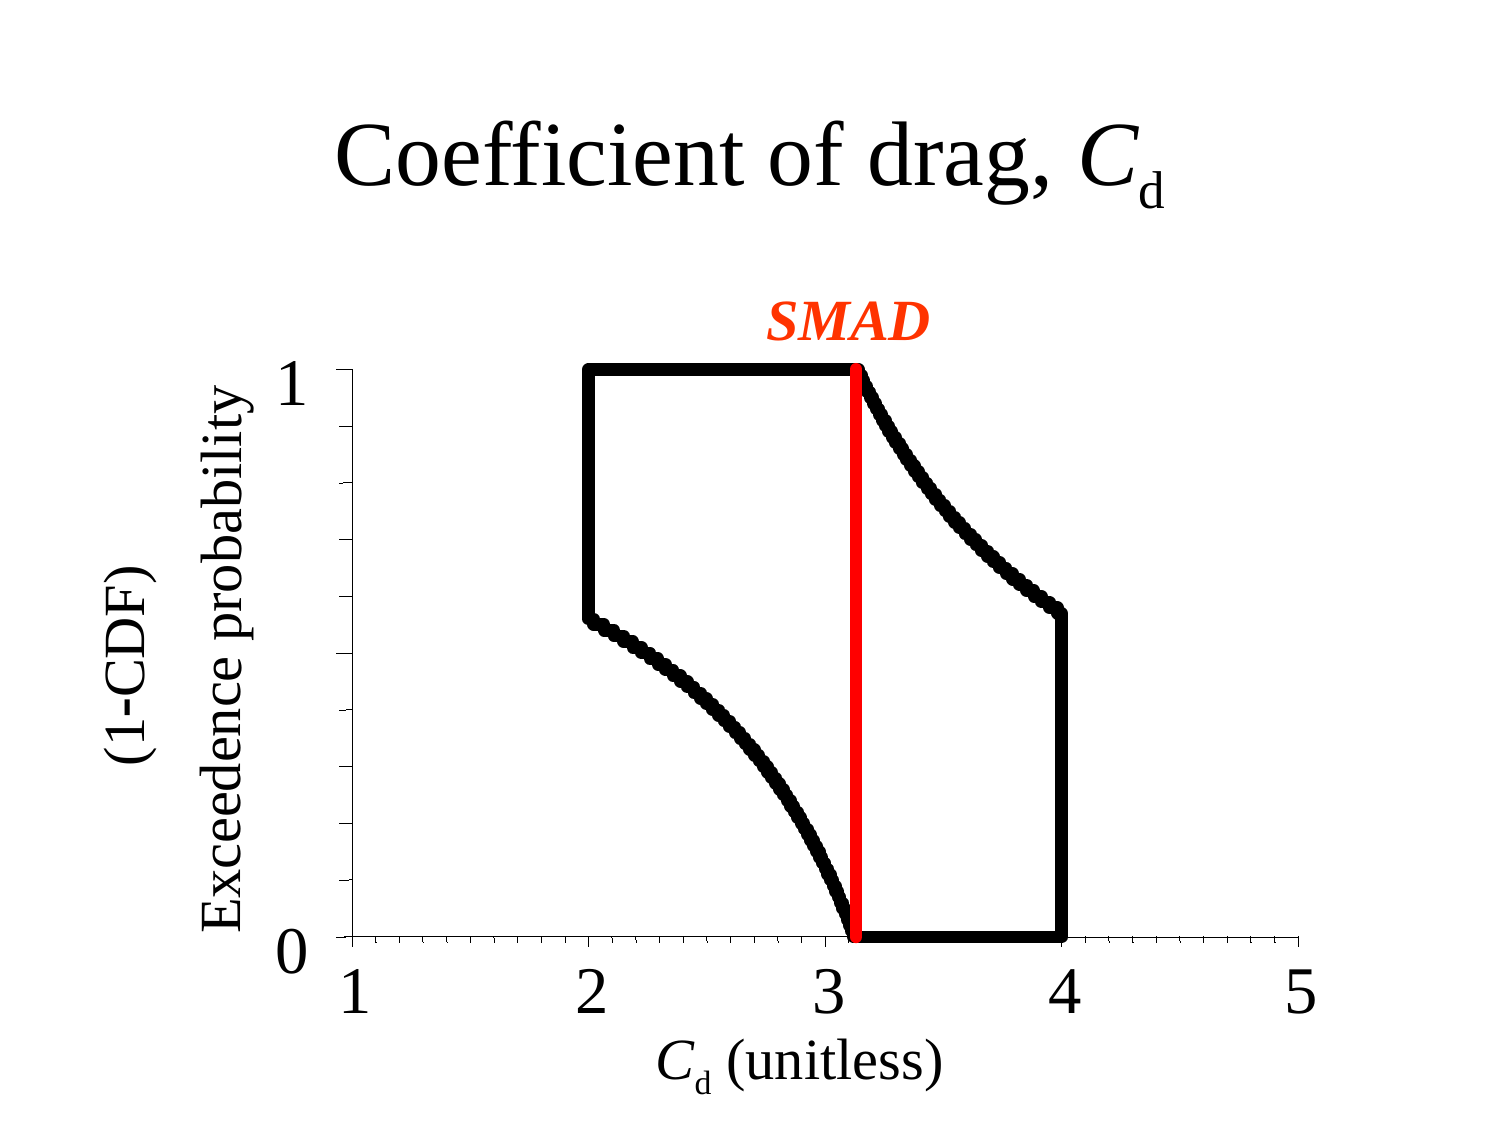

# Coefficient of drag, Cd
SMAD
1

Exceedence probability
(1−CDF)

0

1
2
3
4
5
Cd (unitless)